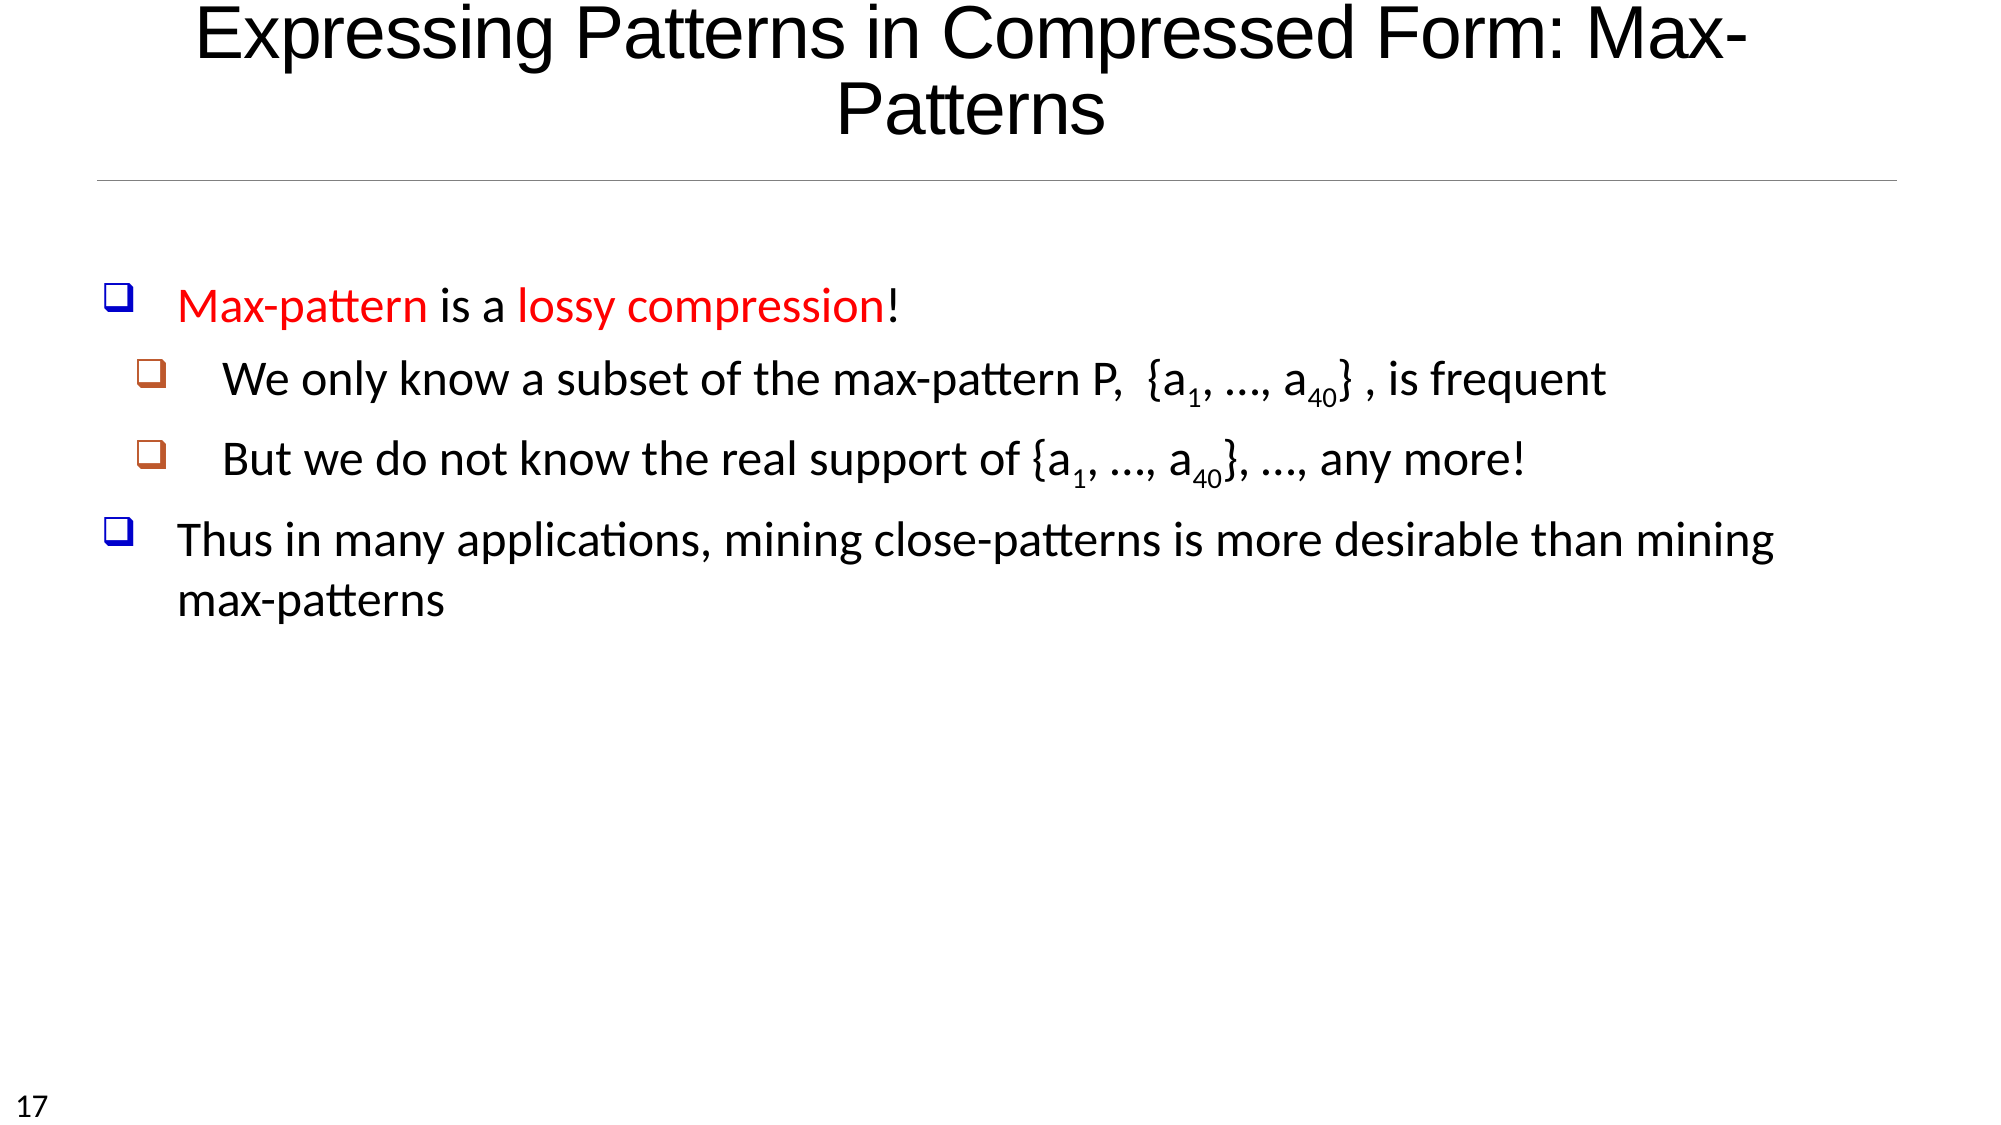

# Expressing Patterns in Compressed Form: Max-Patterns

Max-pattern is a lossy compression!
We only know a subset of the max-pattern P,  {a1, …, a40} , is frequent
But we do not know the real support of {a1, …, a40}, …, any more!
Thus in many applications, mining close-patterns is more desirable than mining max-patterns